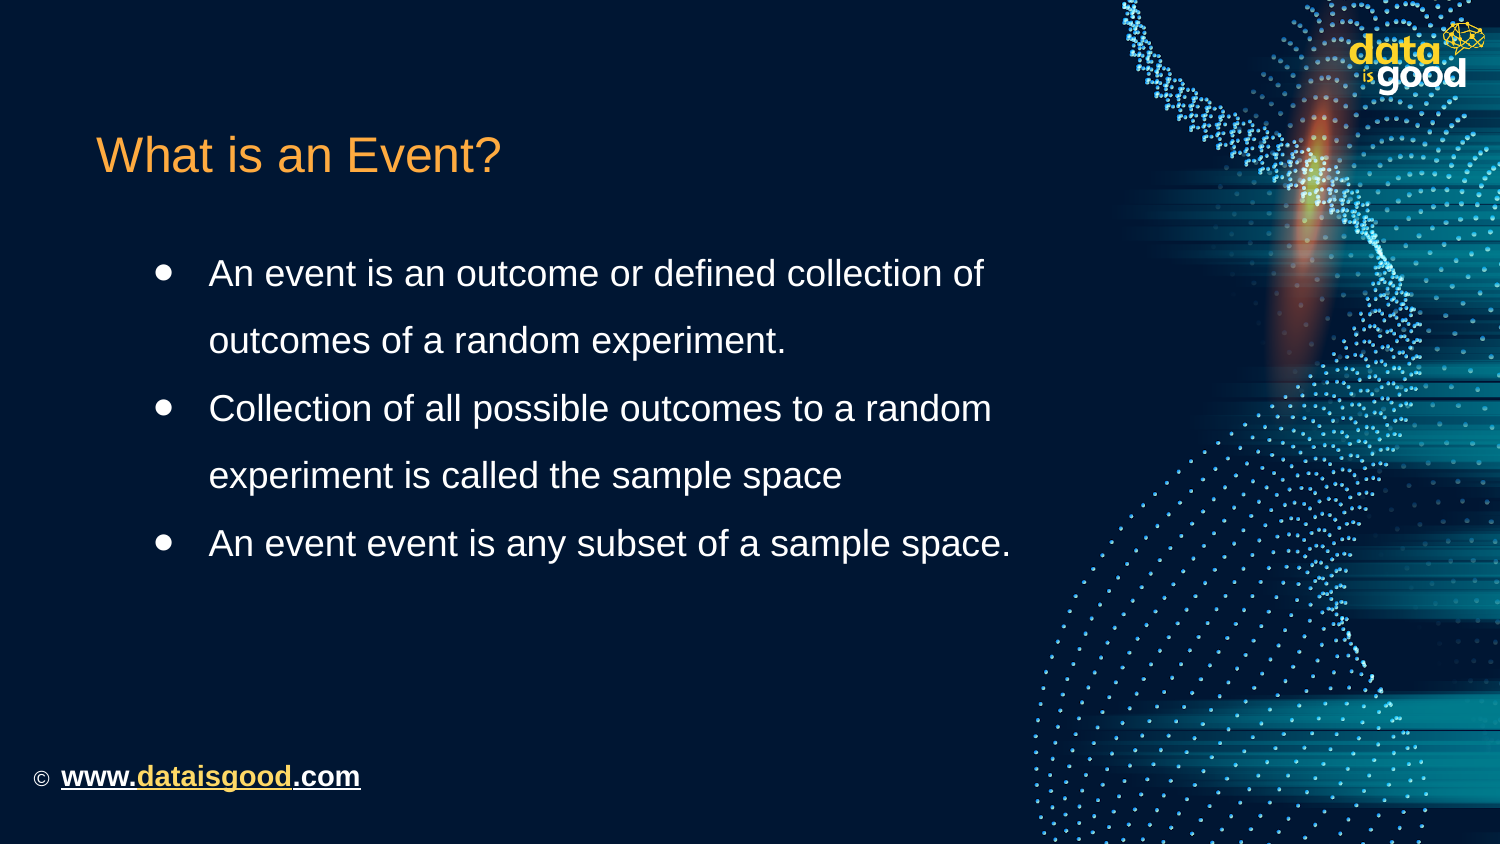

# What is an Event?
An event is an outcome or defined collection of outcomes of a random experiment.
Collection of all possible outcomes to a random experiment is called the sample space
An event event is any subset of a sample space.